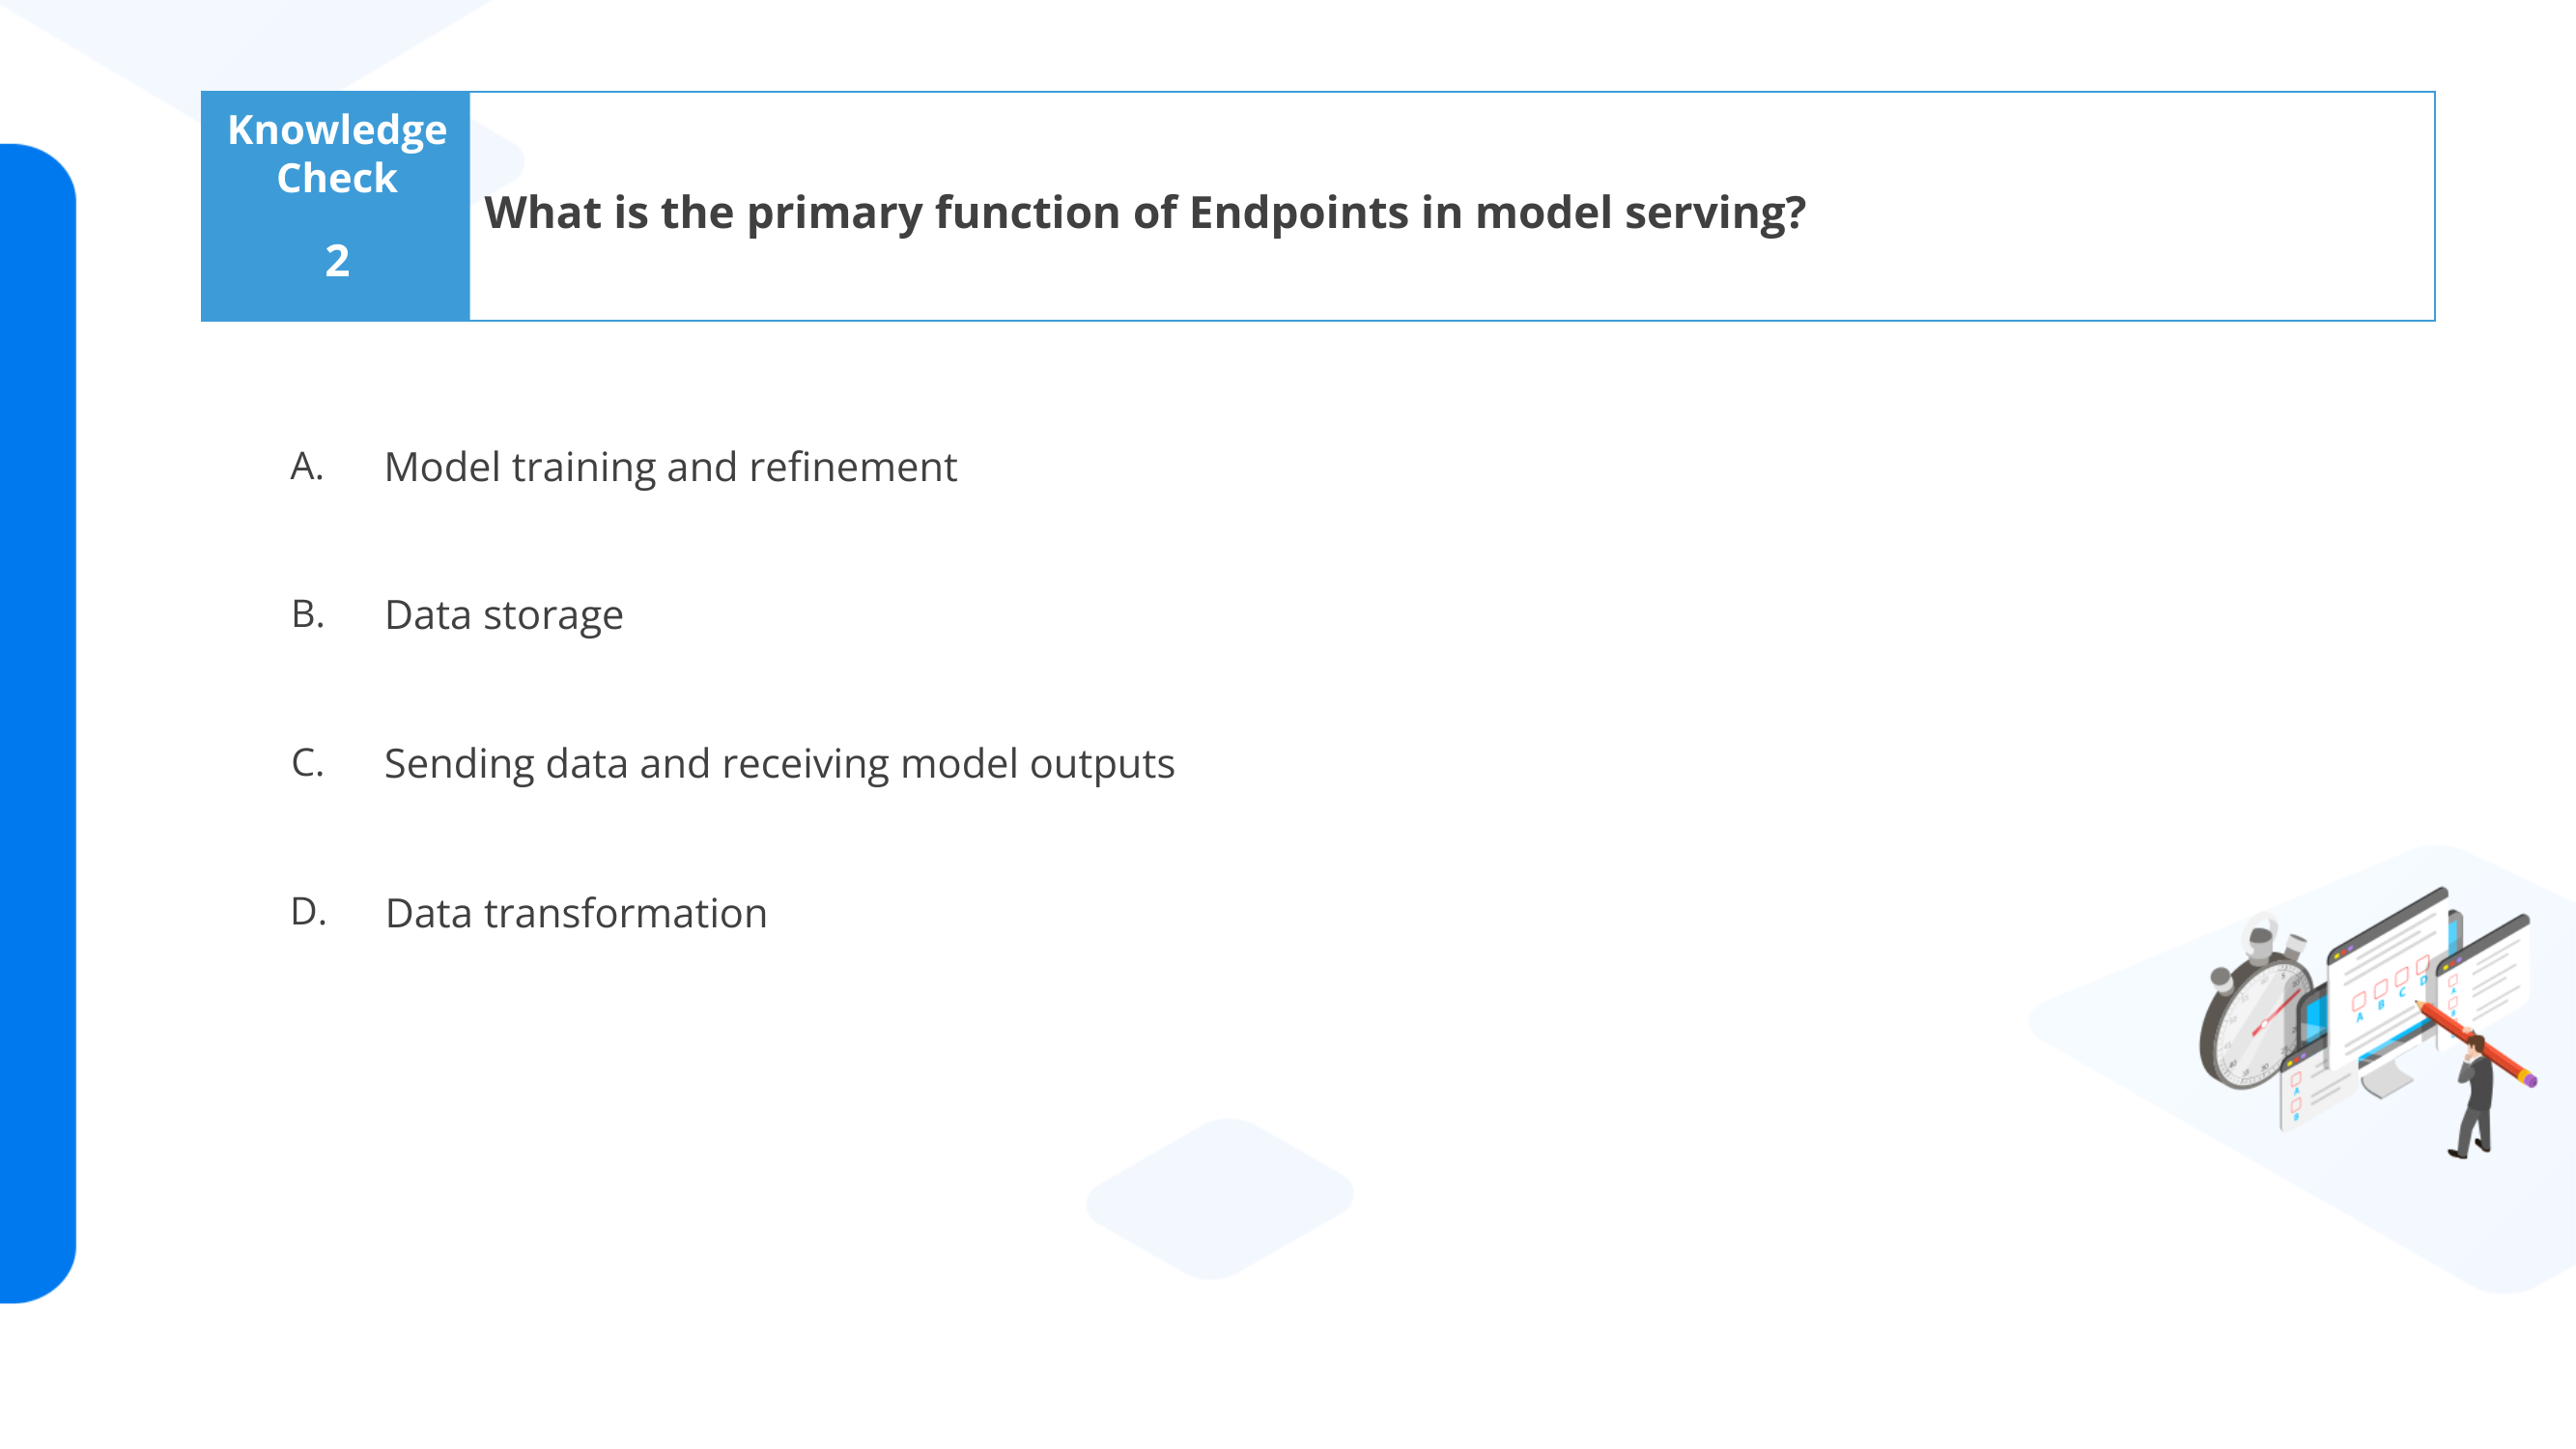

What is the primary function of Endpoints in model serving?
2
Model training and refinement
Data storage
Sending data and receiving model outputs
Data transformation